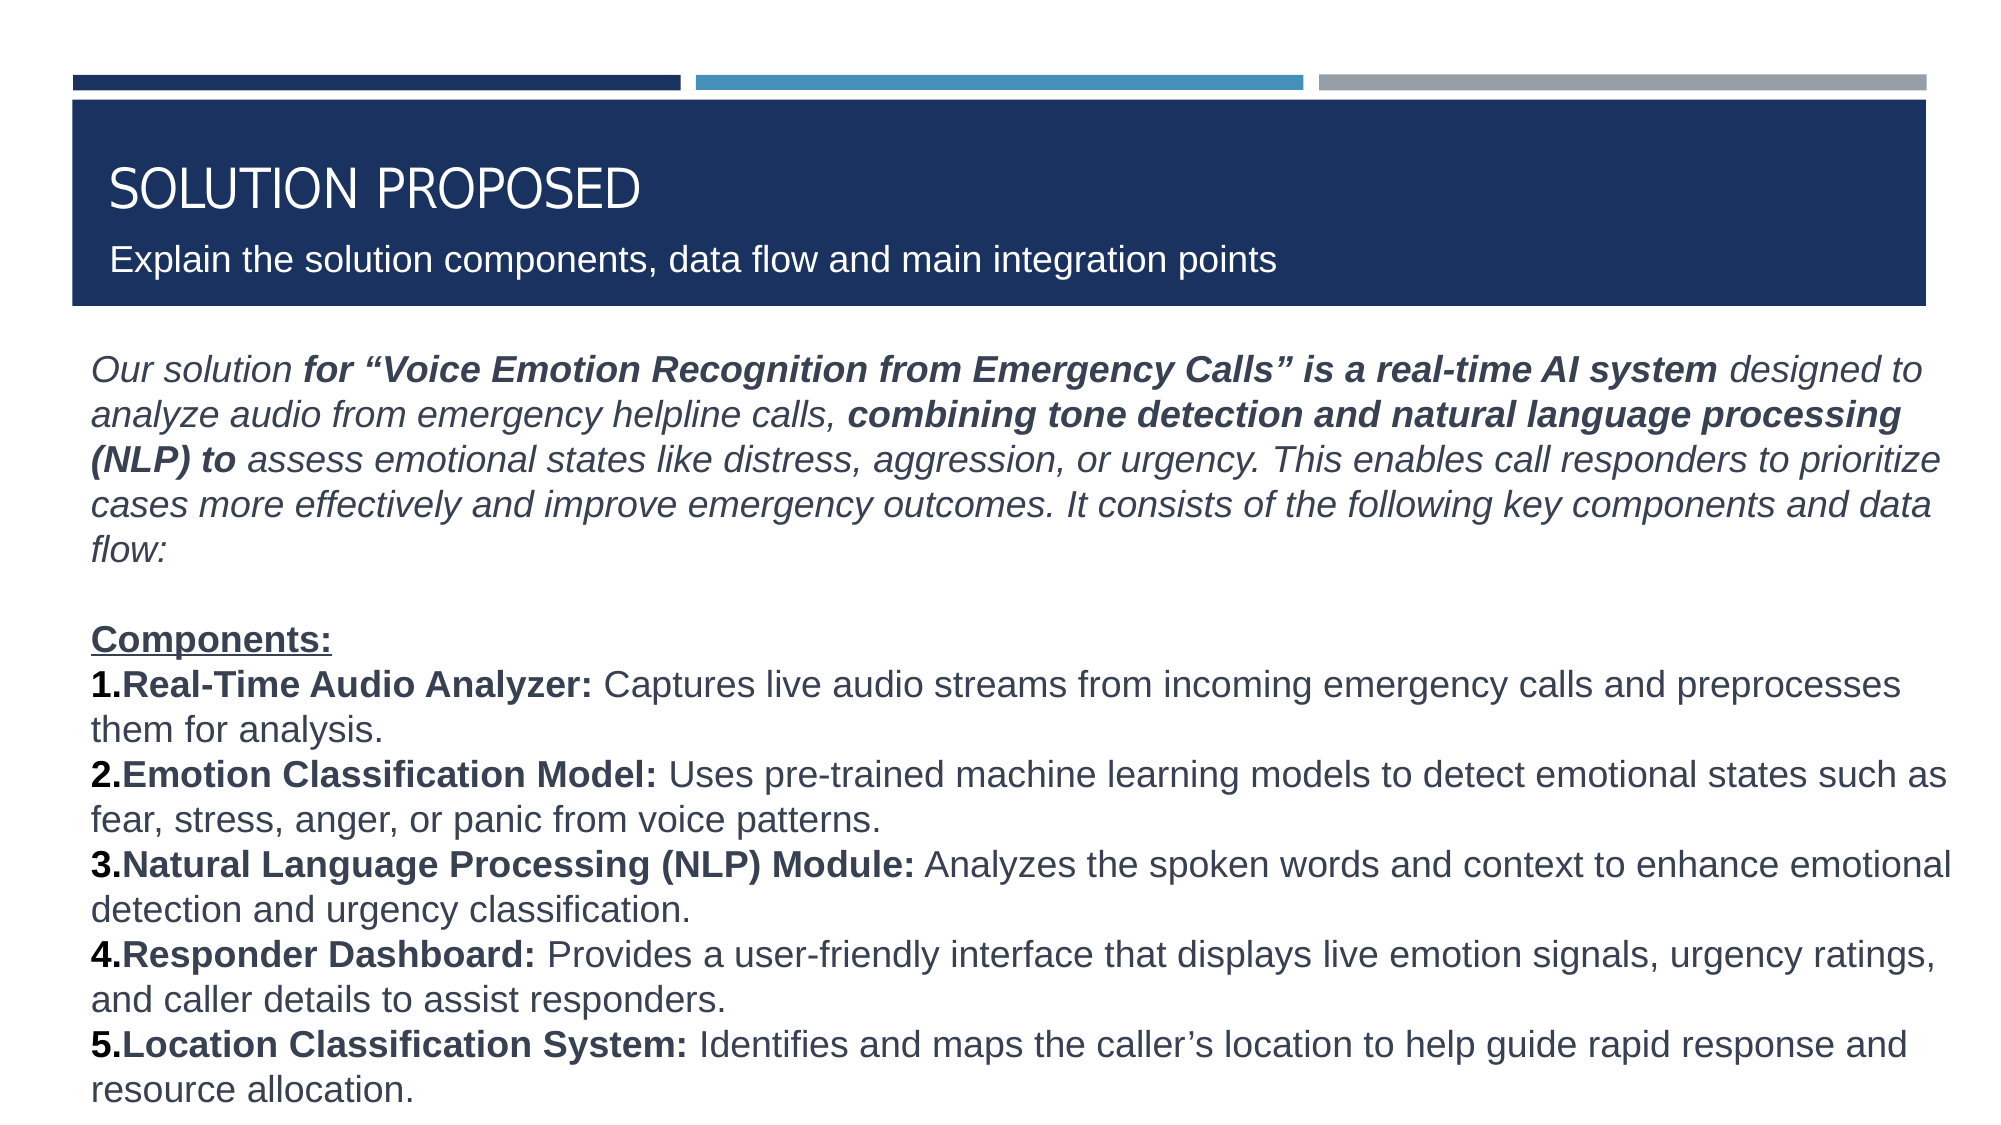

# SOLUTION PROPOSED
Explain the solution components, data flow and main integration points
Our solution for “Voice Emotion Recognition from Emergency Calls” is a real-time AI system designed to analyze audio from emergency helpline calls, combining tone detection and natural language processing (NLP) to assess emotional states like distress, aggression, or urgency. This enables call responders to prioritize cases more effectively and improve emergency outcomes. It consists of the following key components and data flow:

Components:
Real-Time Audio Analyzer: Captures live audio streams from incoming emergency calls and preprocesses them for analysis.
Emotion Classification Model: Uses pre-trained machine learning models to detect emotional states such as fear, stress, anger, or panic from voice patterns.
Natural Language Processing (NLP) Module: Analyzes the spoken words and context to enhance emotional detection and urgency classification.
Responder Dashboard: Provides a user-friendly interface that displays live emotion signals, urgency ratings, and caller details to assist responders.
Location Classification System: Identifies and maps the caller’s location to help guide rapid response and resource allocation.